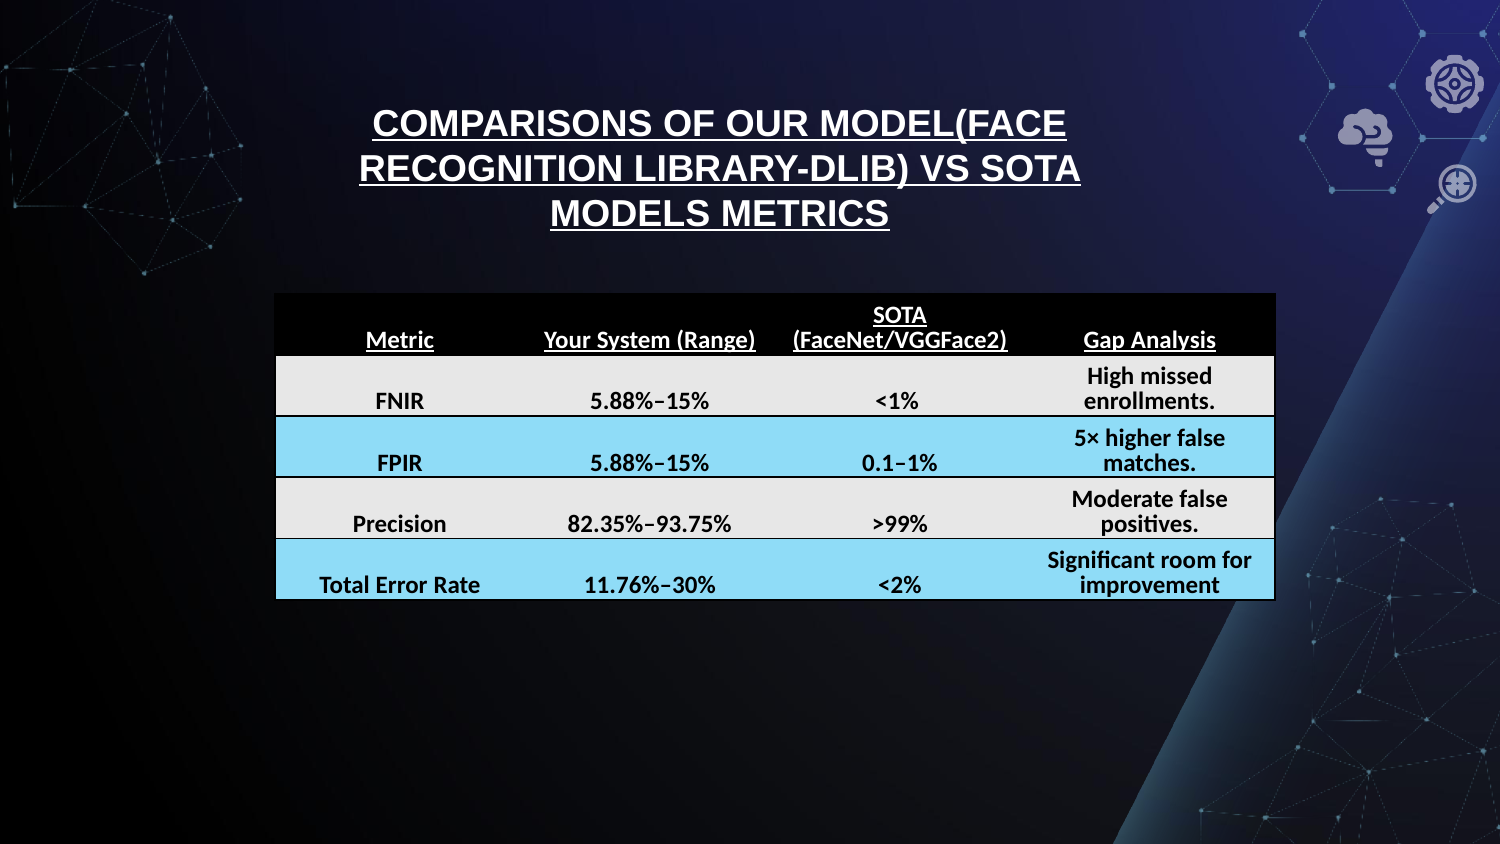

COMPARISONS OF OUR MODEL(FACE RECOGNITION LIBRARY-DLIB) VS SOTA MODELS METRICS
| Metric | Your System (Range) | SOTA (FaceNet/VGGFace2) | Gap Analysis |
| --- | --- | --- | --- |
| FNIR | 5.88%–15% | <1% | High missed enrollments. |
| FPIR | 5.88%–15% | 0.1–1% | 5× higher false matches. |
| Precision | 82.35%–93.75% | >99% | Moderate false positives. |
| Total Error Rate | 11.76%–30% | <2% | Significant room for improvement |